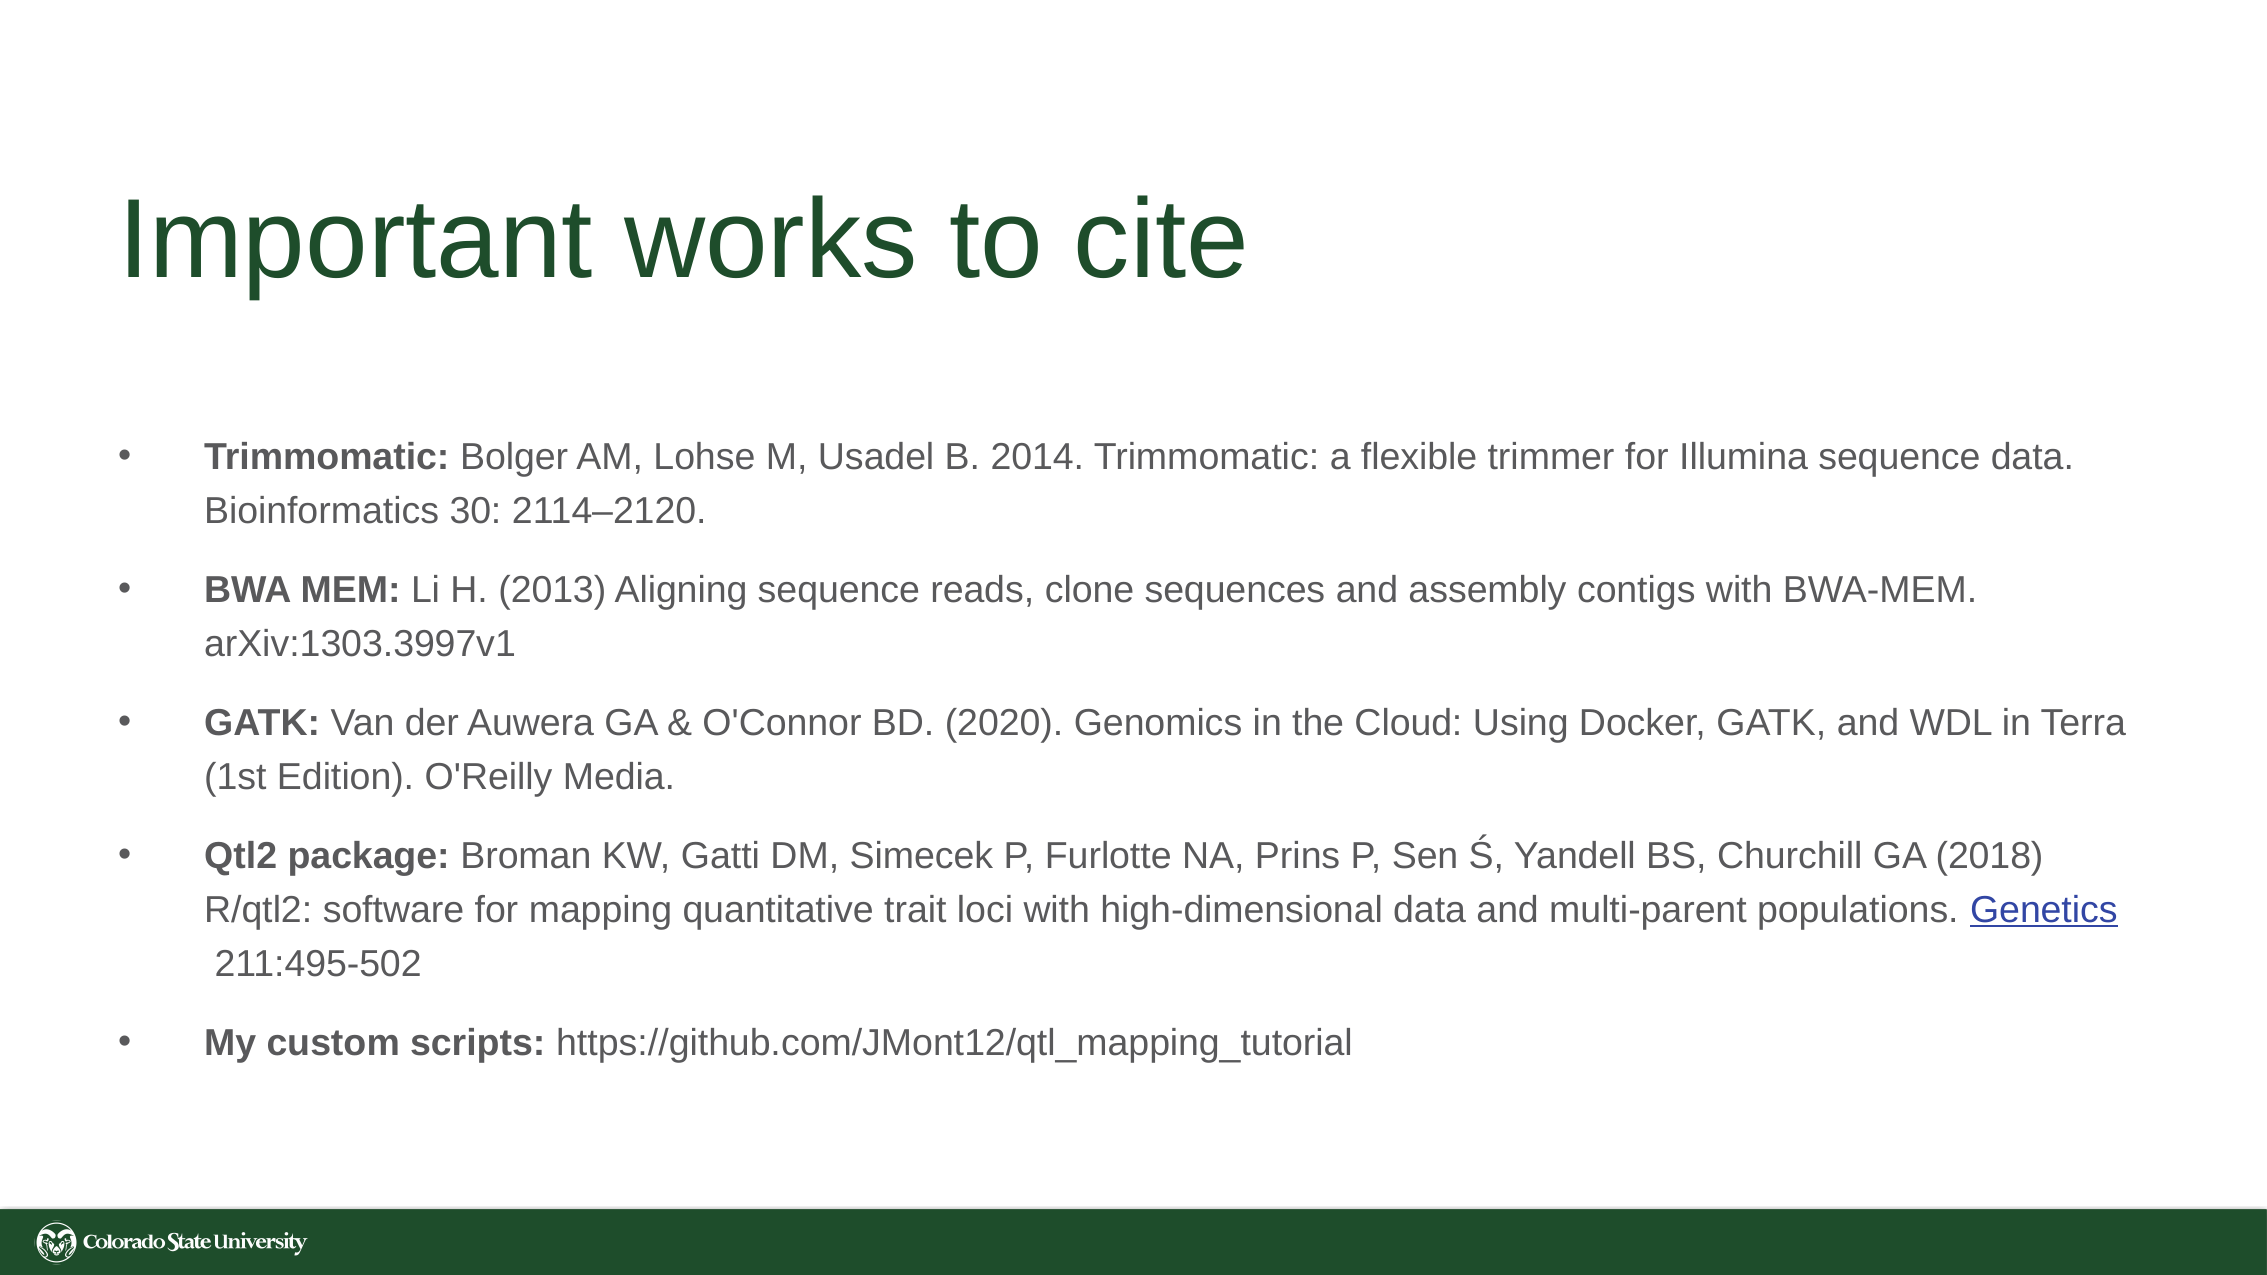

# Important works to cite
Trimmomatic: Bolger AM, Lohse M, Usadel B. 2014. Trimmomatic: a flexible trimmer for Illumina sequence data. Bioinformatics 30: 2114–2120.
BWA MEM: Li H. (2013) Aligning sequence reads, clone sequences and assembly contigs with BWA-MEM. arXiv:1303.3997v1
GATK: Van der Auwera GA & O'Connor BD. (2020). Genomics in the Cloud: Using Docker, GATK, and WDL in Terra (1st Edition). O'Reilly Media.
Qtl2 package: Broman KW, Gatti DM, Simecek P, Furlotte NA, Prins P, Sen Ś, Yandell BS, Churchill GA (2018) R/qtl2: software for mapping quantitative trait loci with high-dimensional data and multi-parent populations. Genetics 211:495-502
My custom scripts: https://github.com/JMont12/qtl_mapping_tutorial